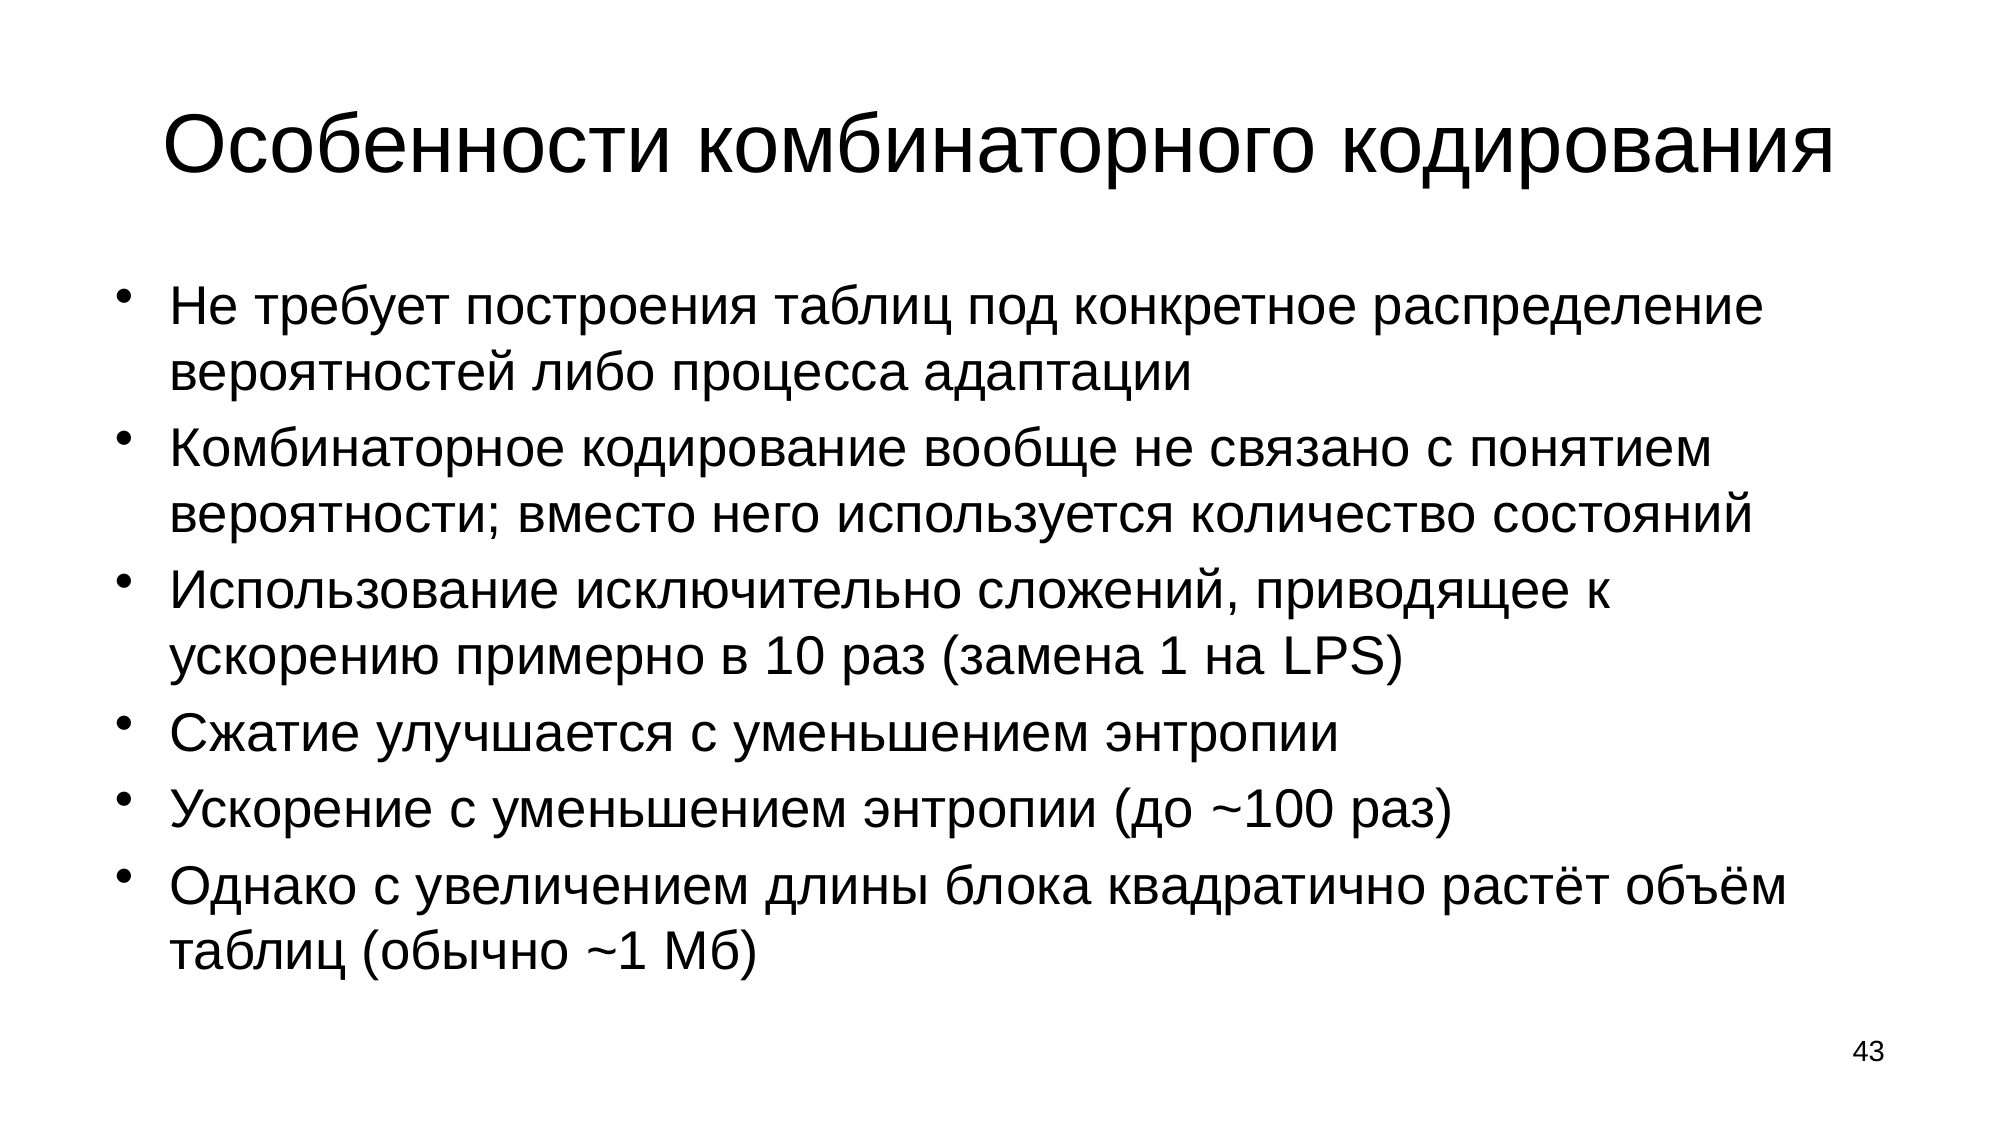

# Особенности комбинаторного кодирования
Не требует построения таблиц под конкретное распределение вероятностей либо процесса адаптации
Комбинаторное кодирование вообще не связано с понятием вероятности; вместо него используется количество состояний
Использование исключительно сложений, приводящее к ускорению примерно в 10 раз (замена 1 на LPS)
Сжатие улучшается с уменьшением энтропии
Ускорение с уменьшением энтропии (до ~100 раз)
Однако с увеличением длины блока квадратично растёт объём таблиц (обычно ~1 Мб)
43